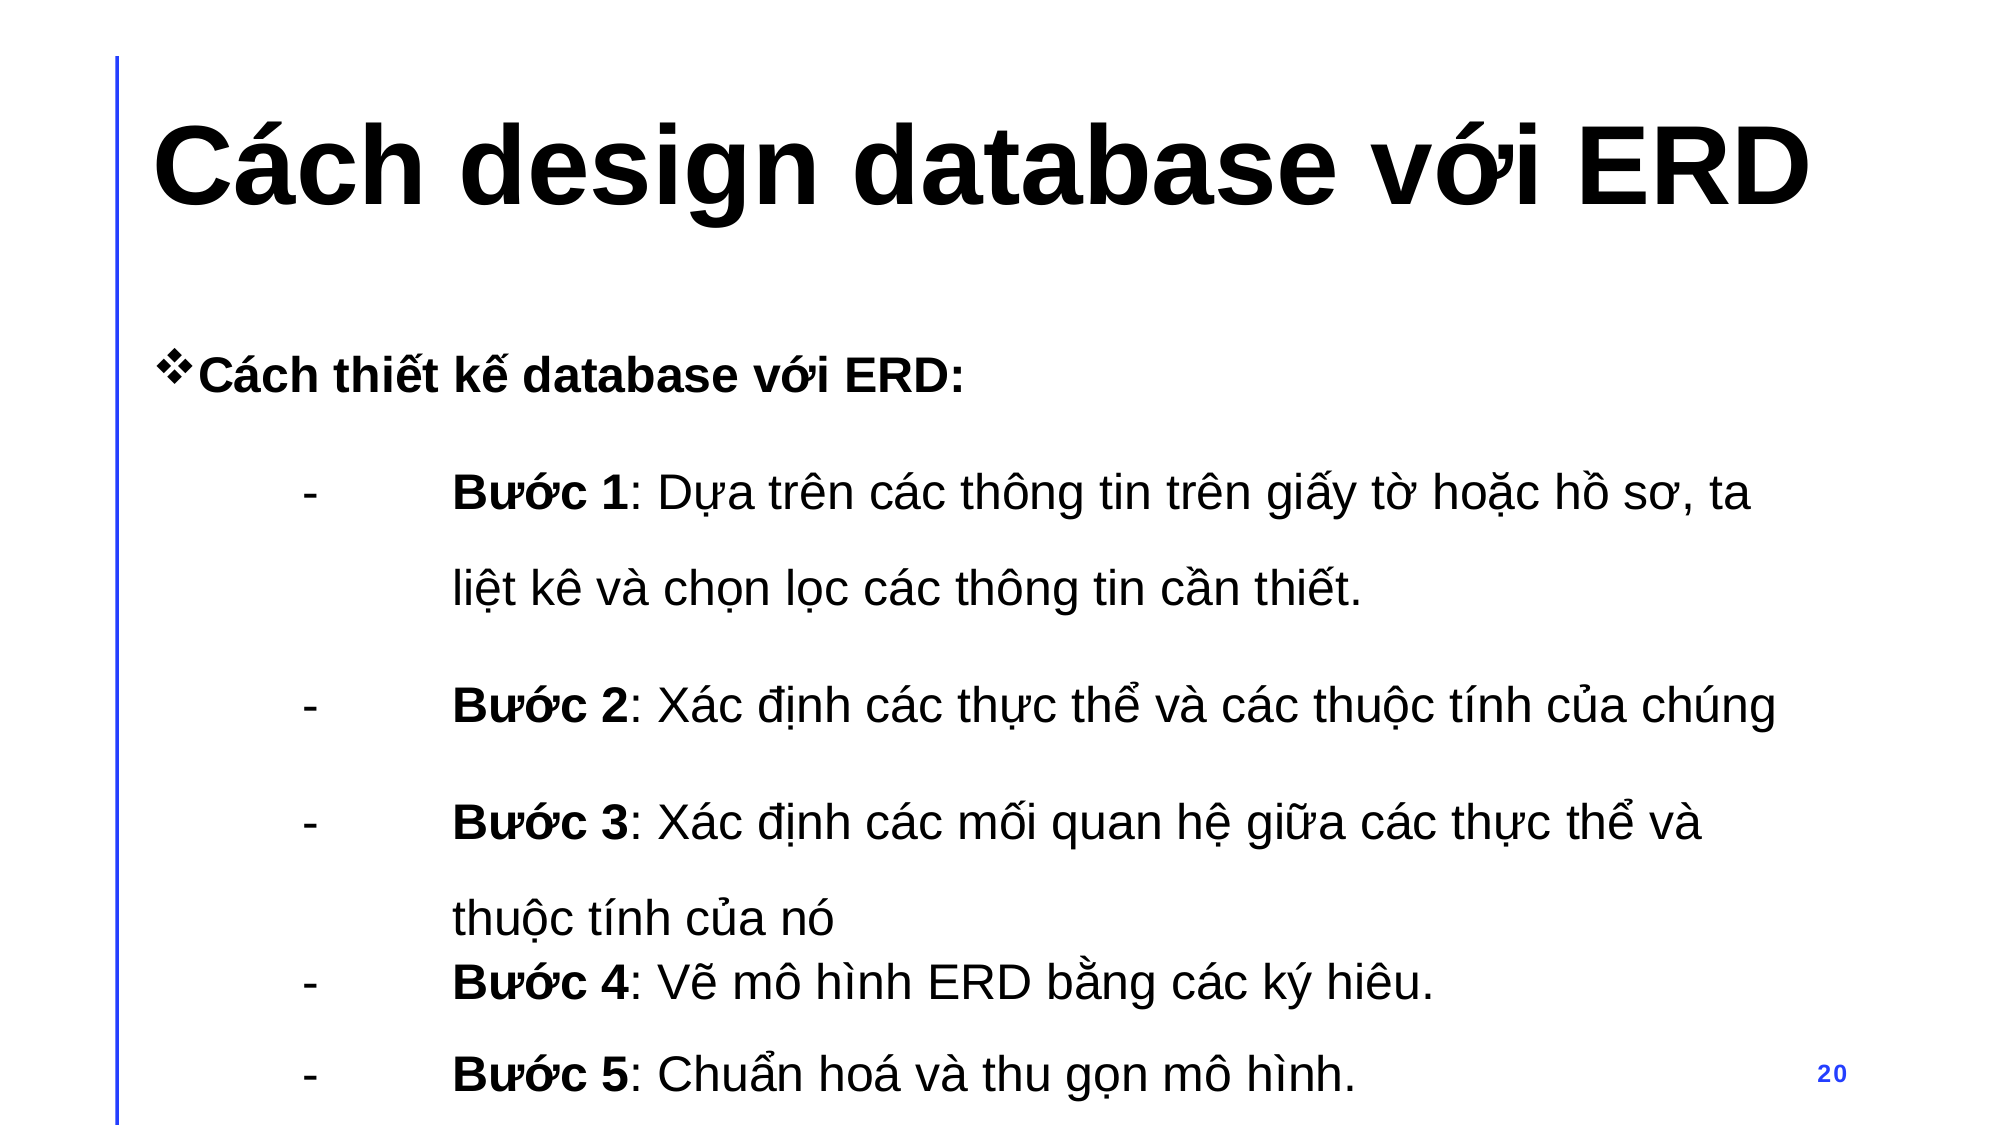

# Cách design database với ERD
Cách thiết kế database với ERD:
	-	Bước 1: Dựa trên các thông tin trên giấy tờ hoặc hồ sơ, ta 			liệt kê và chọn lọc các thông tin cần thiết.
	-	Bước 2: Xác định các thực thể và các thuộc tính của chúng
	-	Bước 3: Xác định các mối quan hệ giữa các thực thể và 			thuộc tính của nó
	-	Bước 4: Vẽ mô hình ERD bằng các ký hiêu.
	-	Bước 5: Chuẩn hoá và thu gọn mô hình.

20